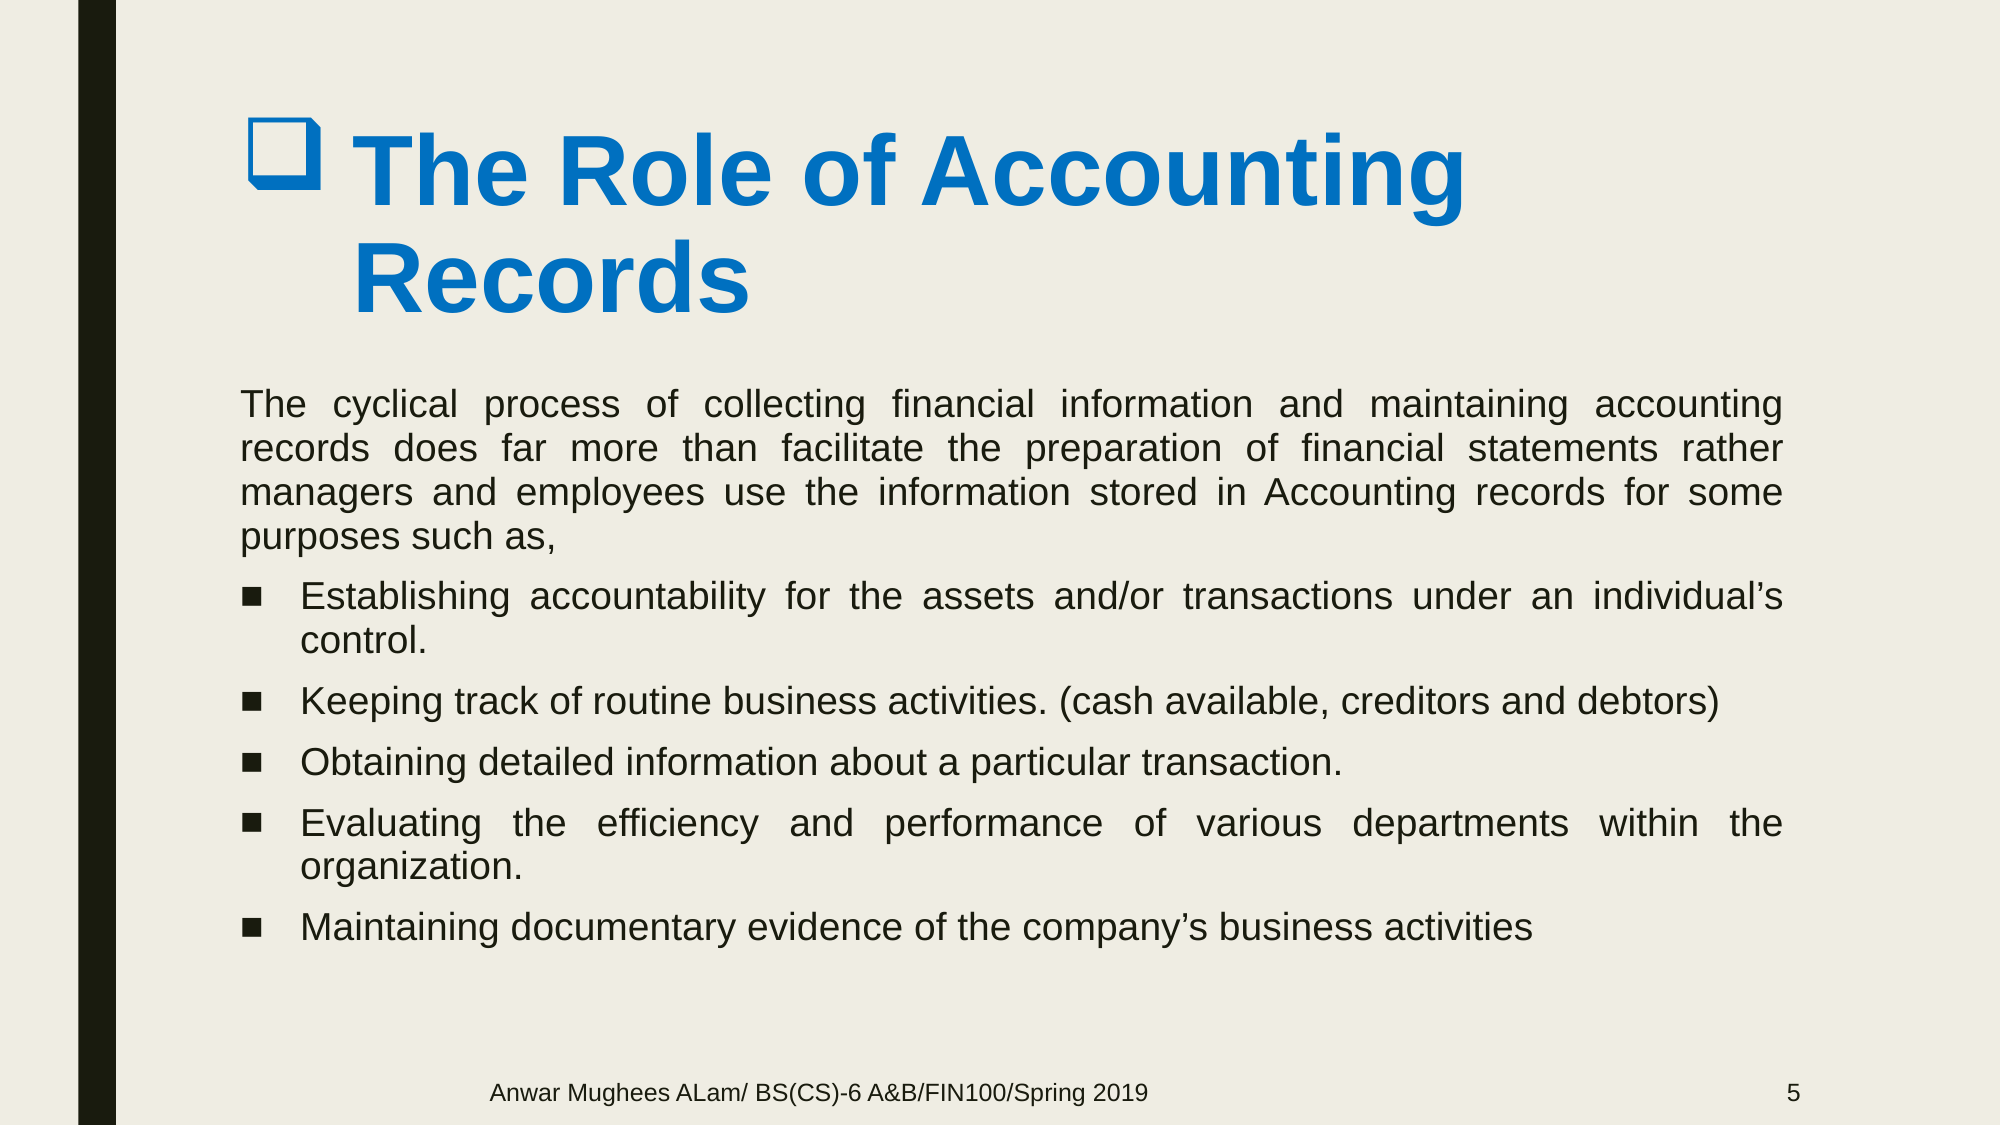

# The Role of Accounting Records
The cyclical process of collecting financial information and maintaining accounting records does far more than facilitate the preparation of financial statements rather managers and employees use the information stored in Accounting records for some purposes such as,
Establishing accountability for the assets and/or transactions under an individual’s control.
Keeping track of routine business activities. (cash available, creditors and debtors)
Obtaining detailed information about a particular transaction.
Evaluating the efficiency and performance of various departments within the organization.
Maintaining documentary evidence of the company’s business activities
Anwar Mughees ALam/ BS(CS)-6 A&B/FIN100/Spring 2019
5